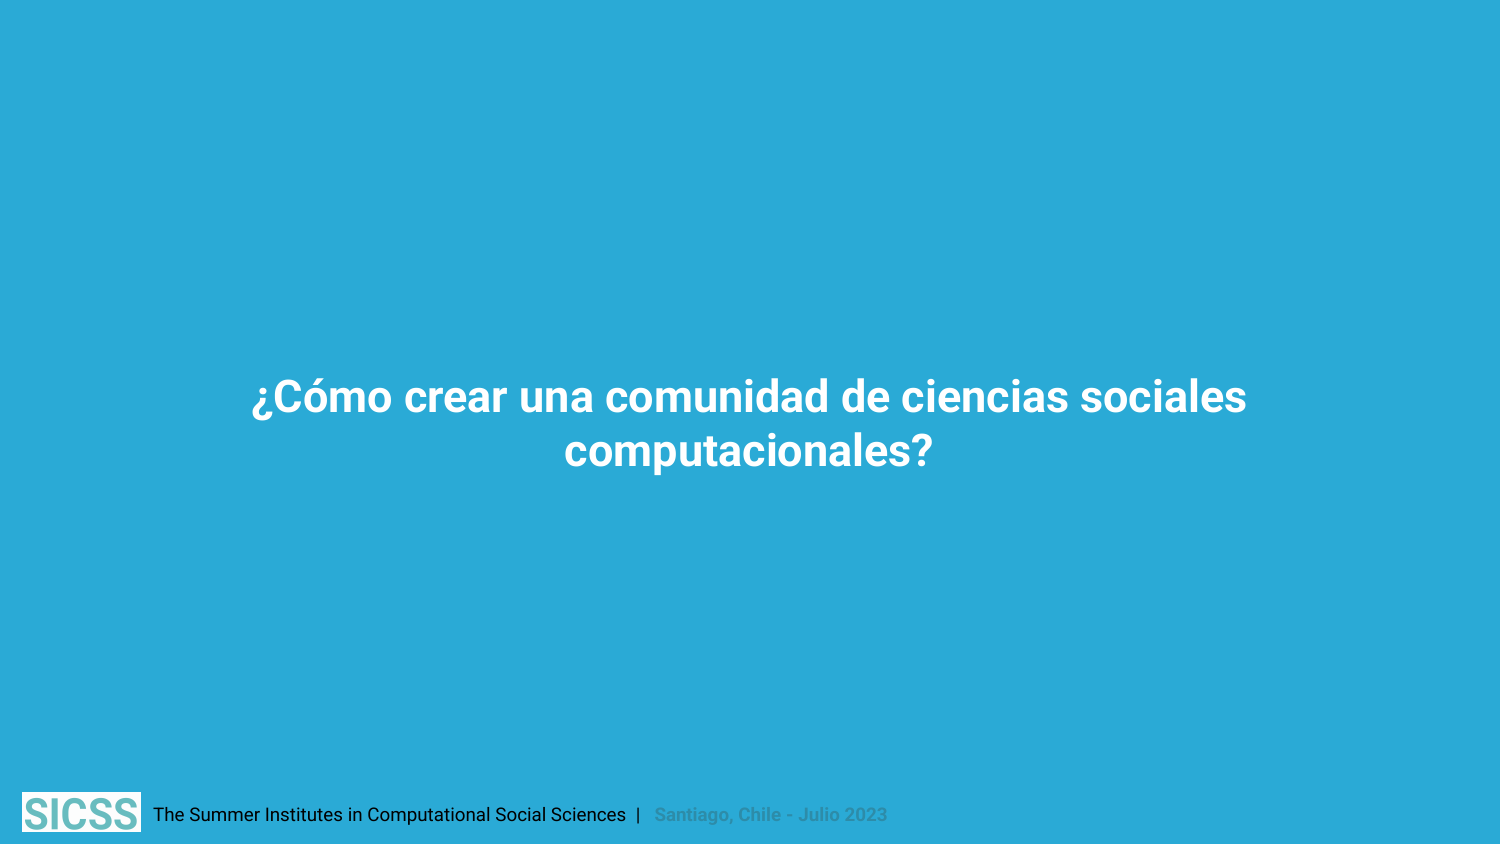

# ¿Cómo crear una comunidad de ciencias sociales computacionales?